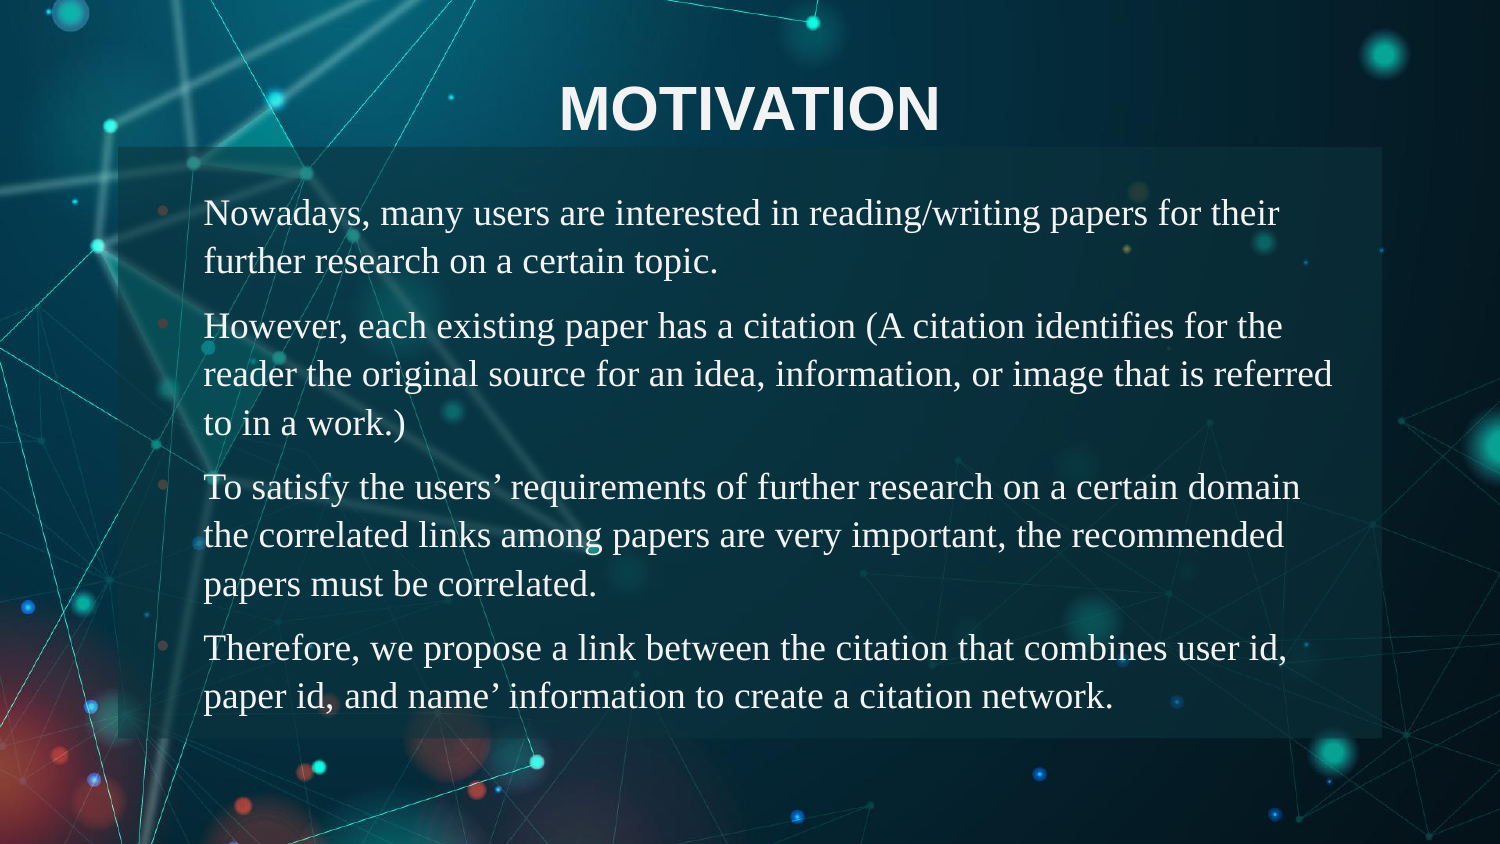

# MOTIVATION
Nowadays, many users are interested in reading/writing papers for their further research on a certain topic.
However, each existing paper has a citation (A citation identifies for the reader the original source for an idea, information, or image that is referred to in a work.)
To satisfy the users’ requirements of further research on a certain domain the correlated links among papers are very important, the recommended papers must be correlated.
Therefore, we propose a link between the citation that combines user id, paper id, and name’ information to create a citation network.